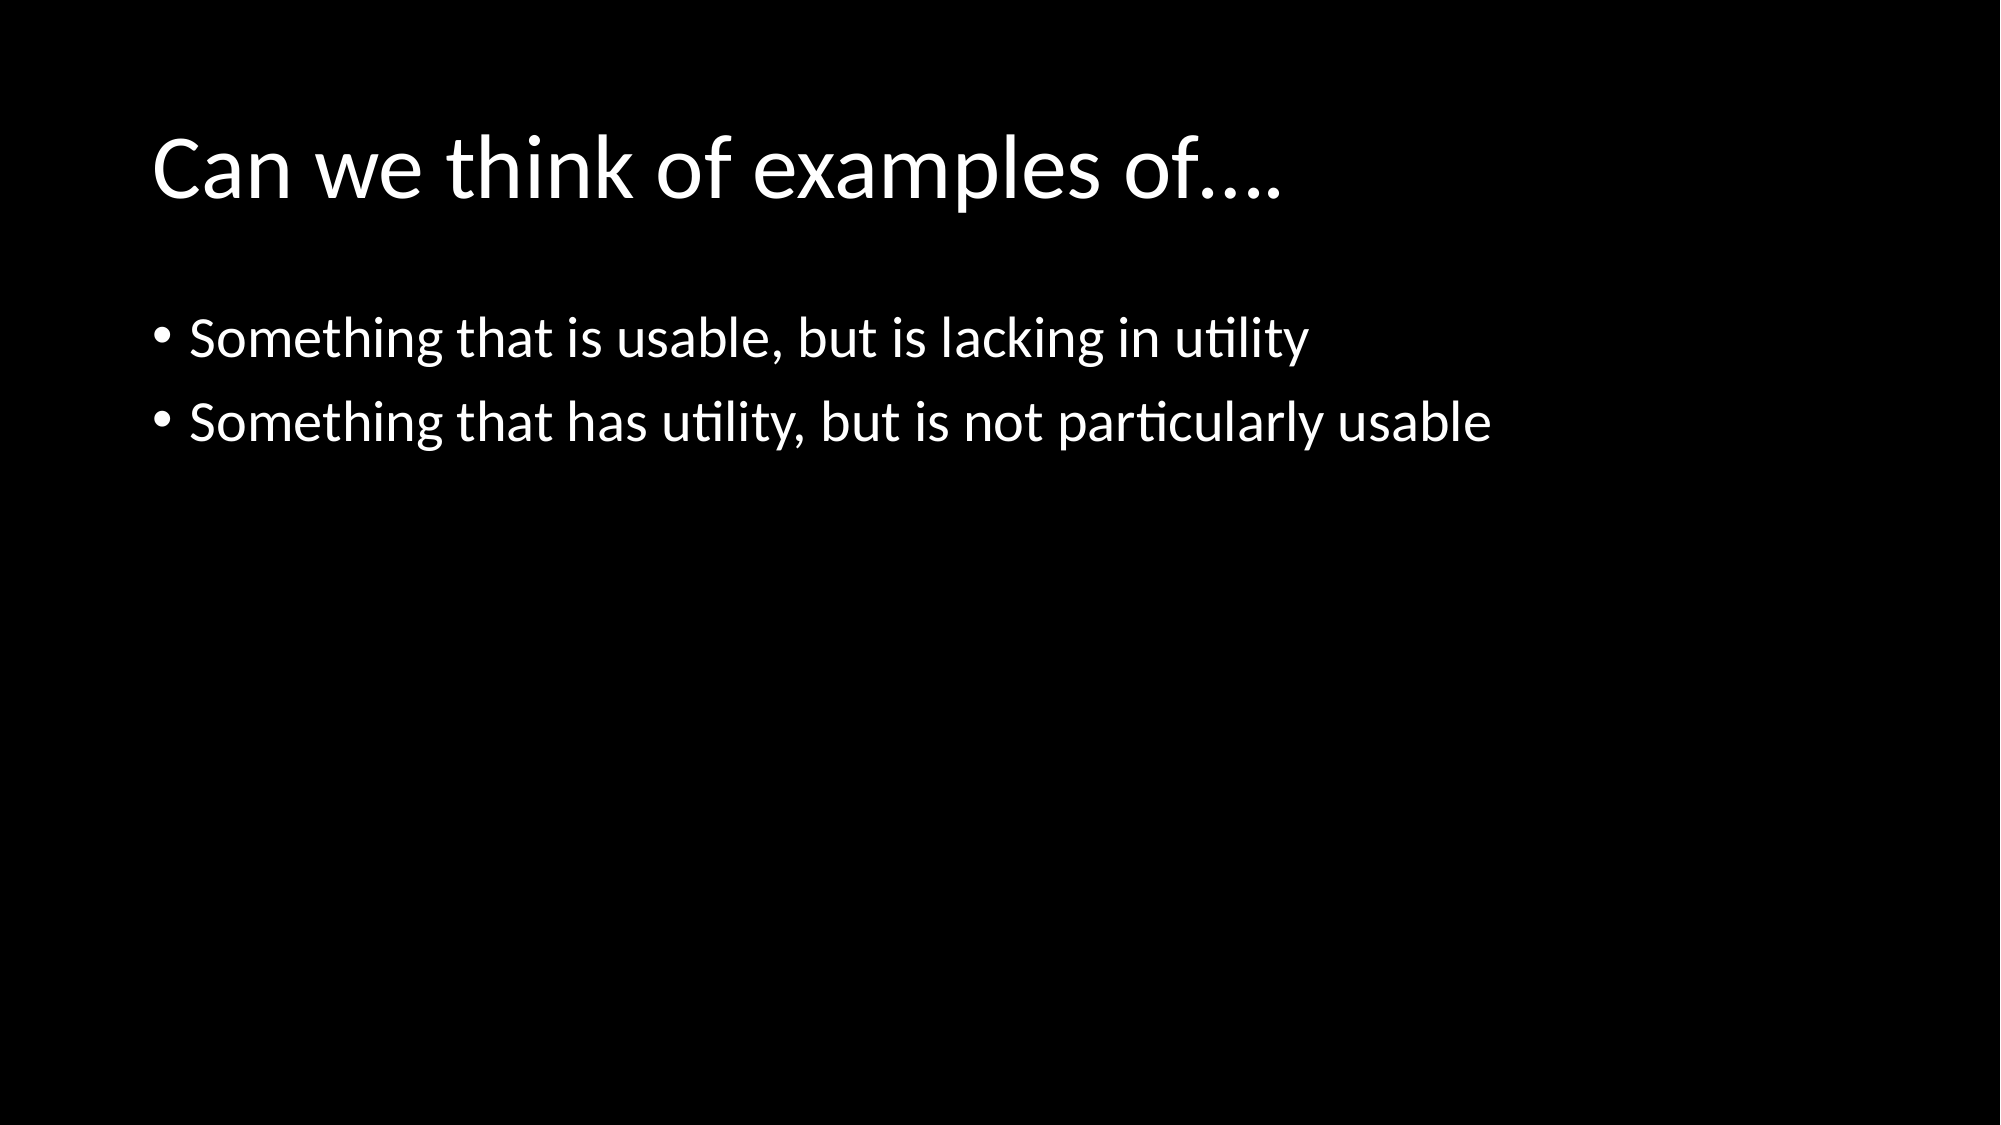

# Can we think of examples of….
Something that is usable, but is lacking in utility
Something that has utility, but is not particularly usable